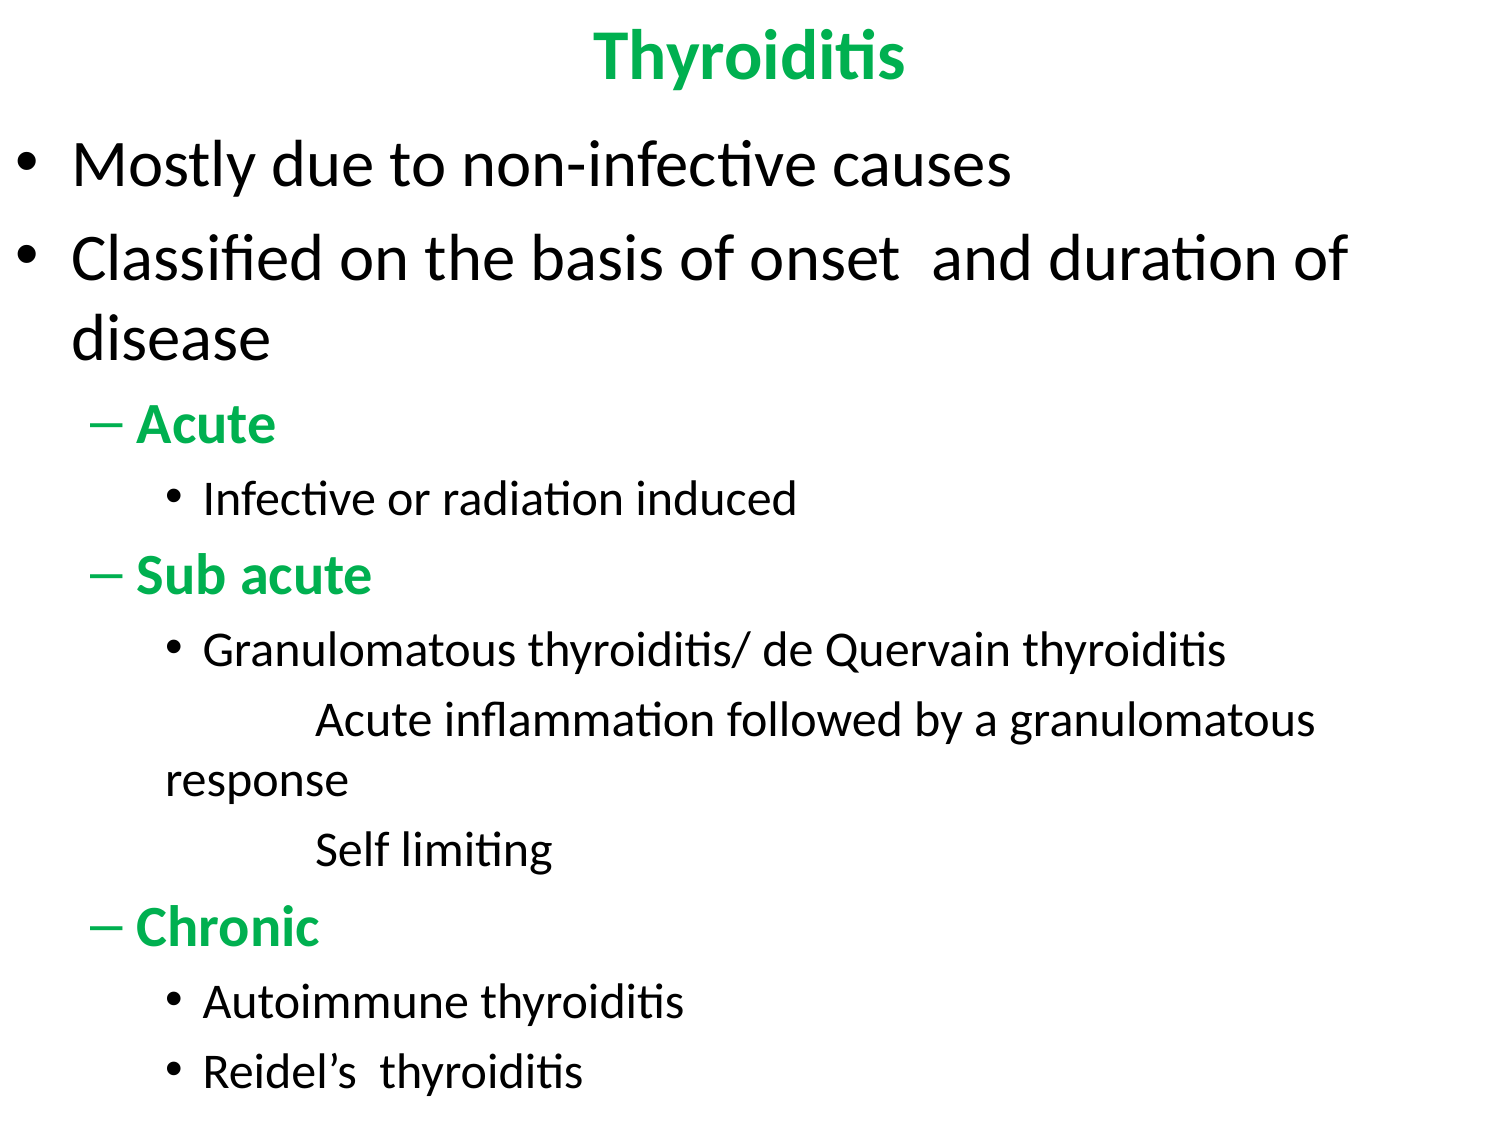

# Thyroiditis
Mostly due to non-infective causes
Classified on the basis of onset  and duration of disease
Acute
Infective or radiation induced
Sub acute
Granulomatous thyroiditis/ de Quervain thyroiditis
	Acute inflammation followed by a granulomatous 	response
	Self limiting
Chronic
Autoimmune thyroiditis
Reidel’s  thyroiditis